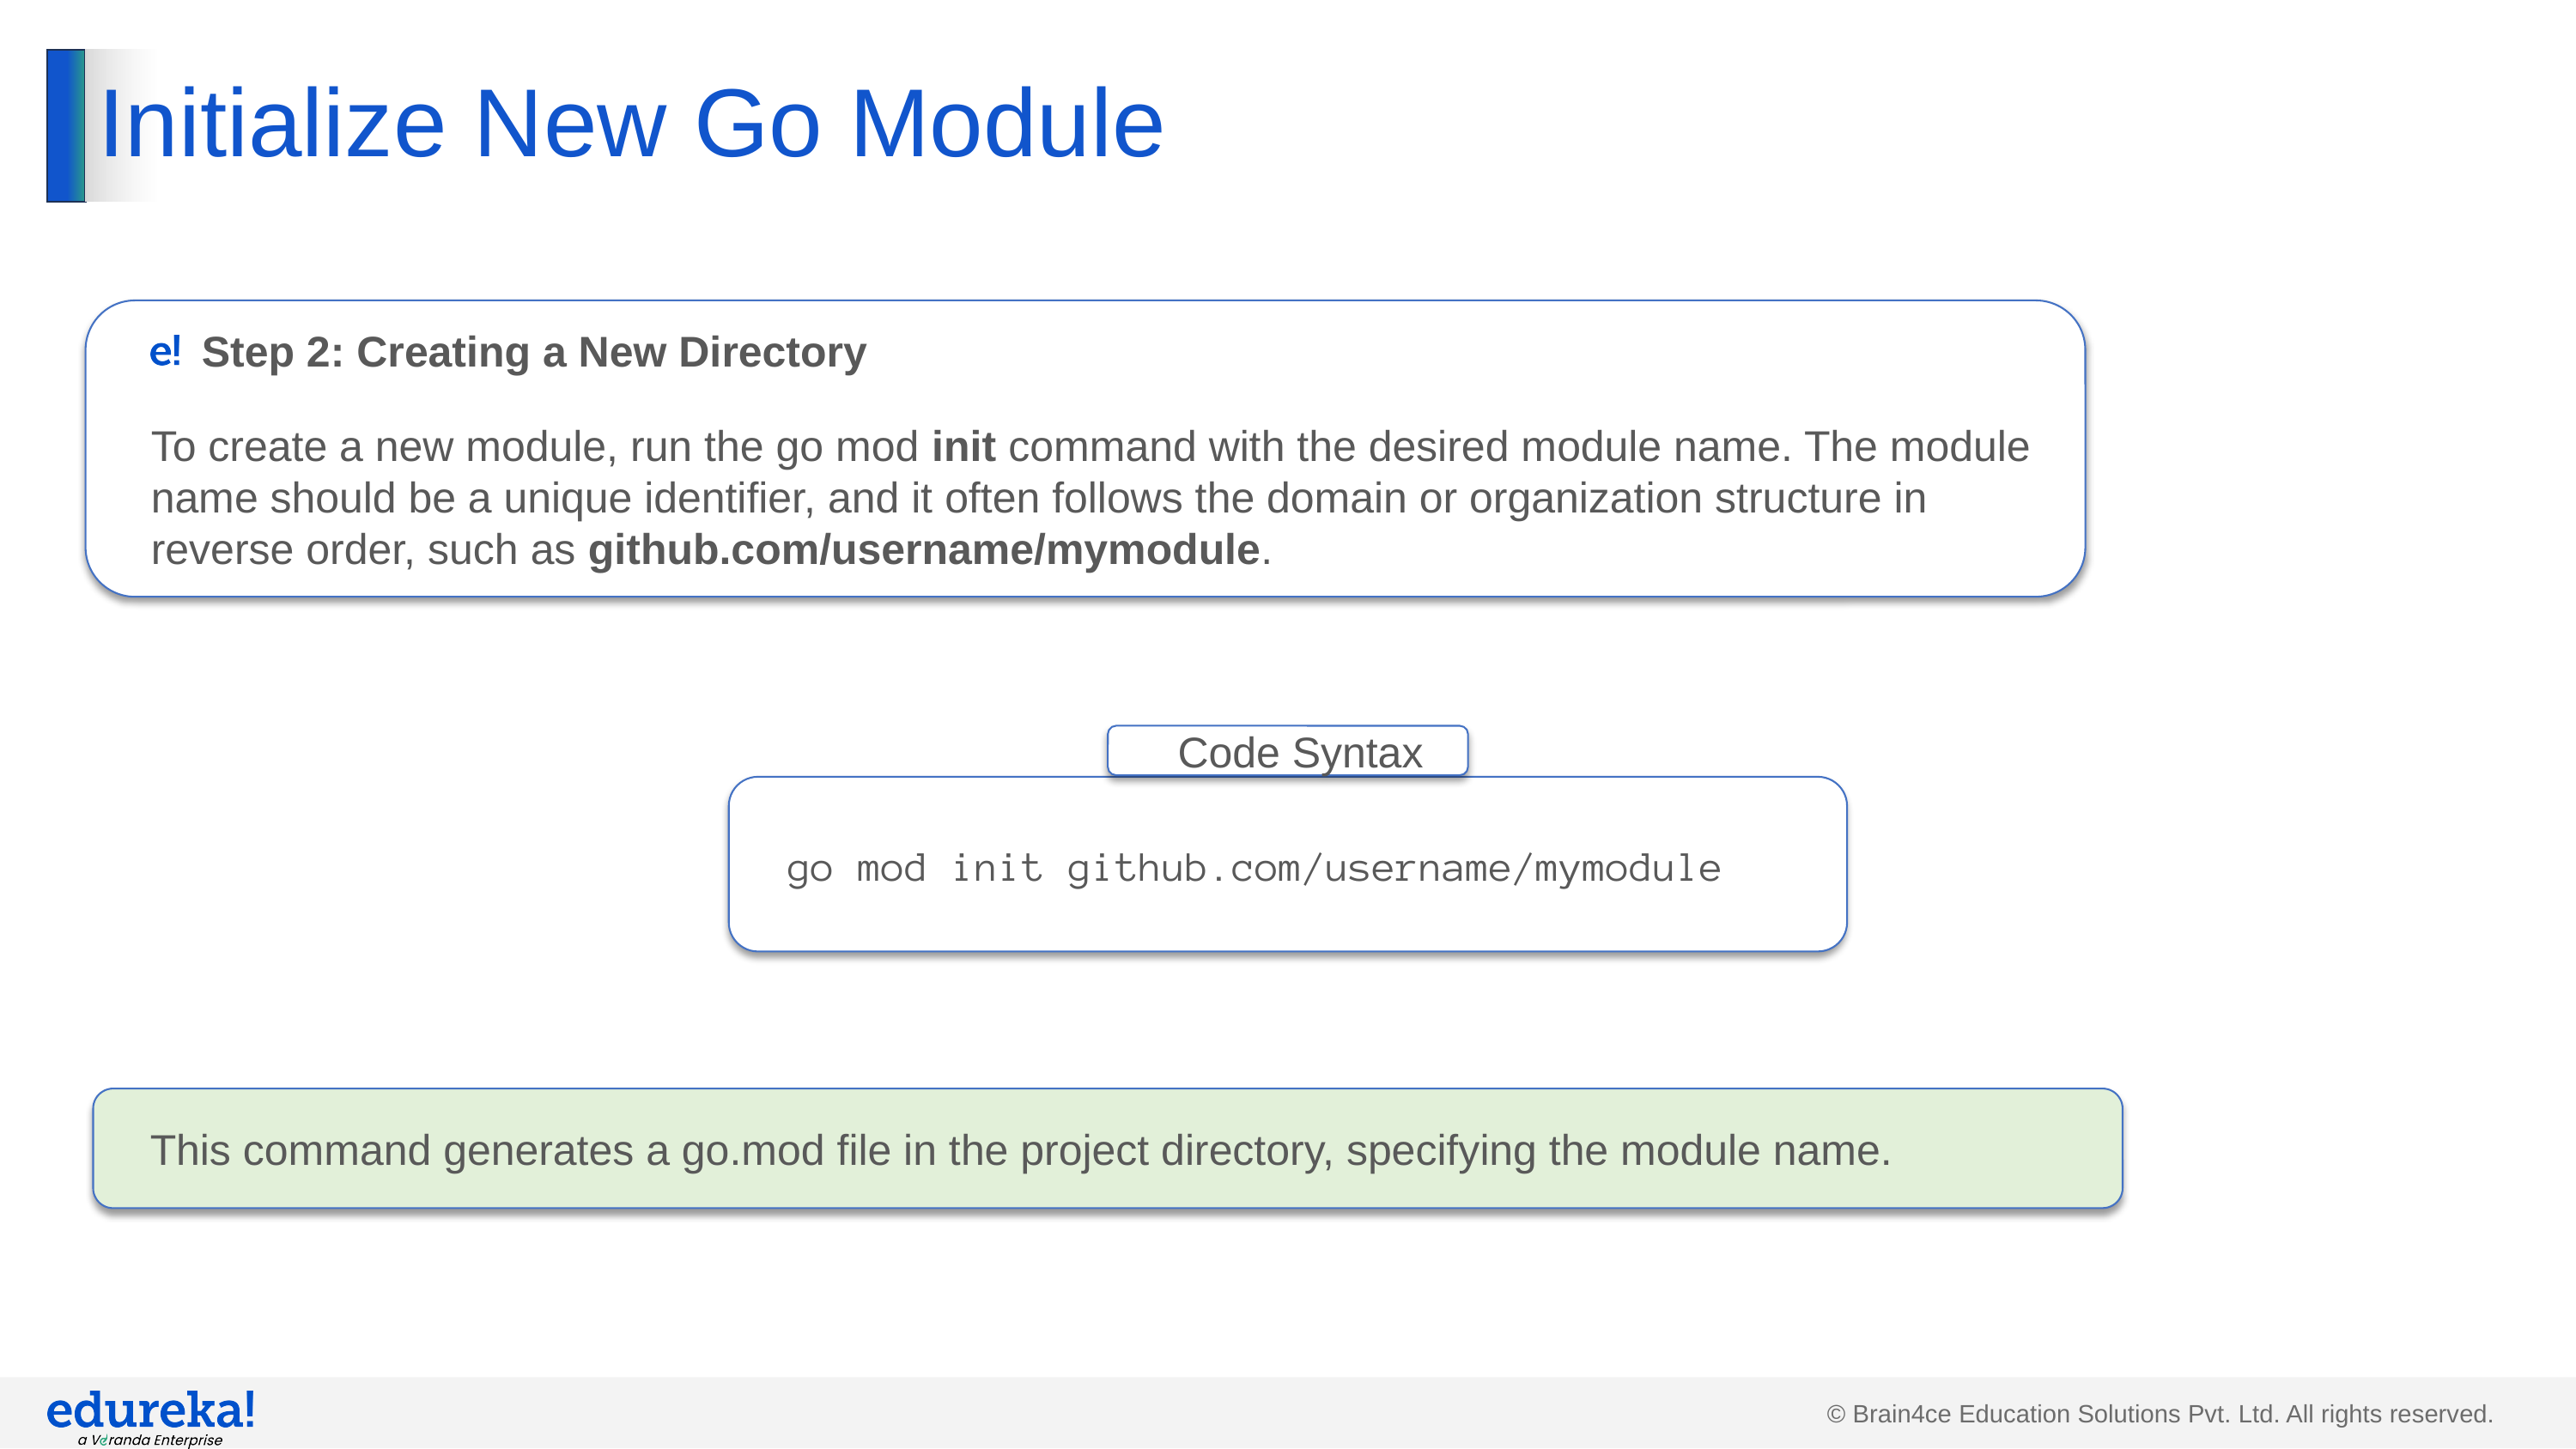

# Initialize New Go Module
Step 2: Creating a New Directory
To create a new module, run the go mod init command with the desired module name. The module name should be a unique identifier, and it often follows the domain or organization structure in reverse order, such as github.com/username/mymodule.
Code Syntax
go mod init github.com/username/mymodule
This command generates a go.mod file in the project directory, specifying the module name.